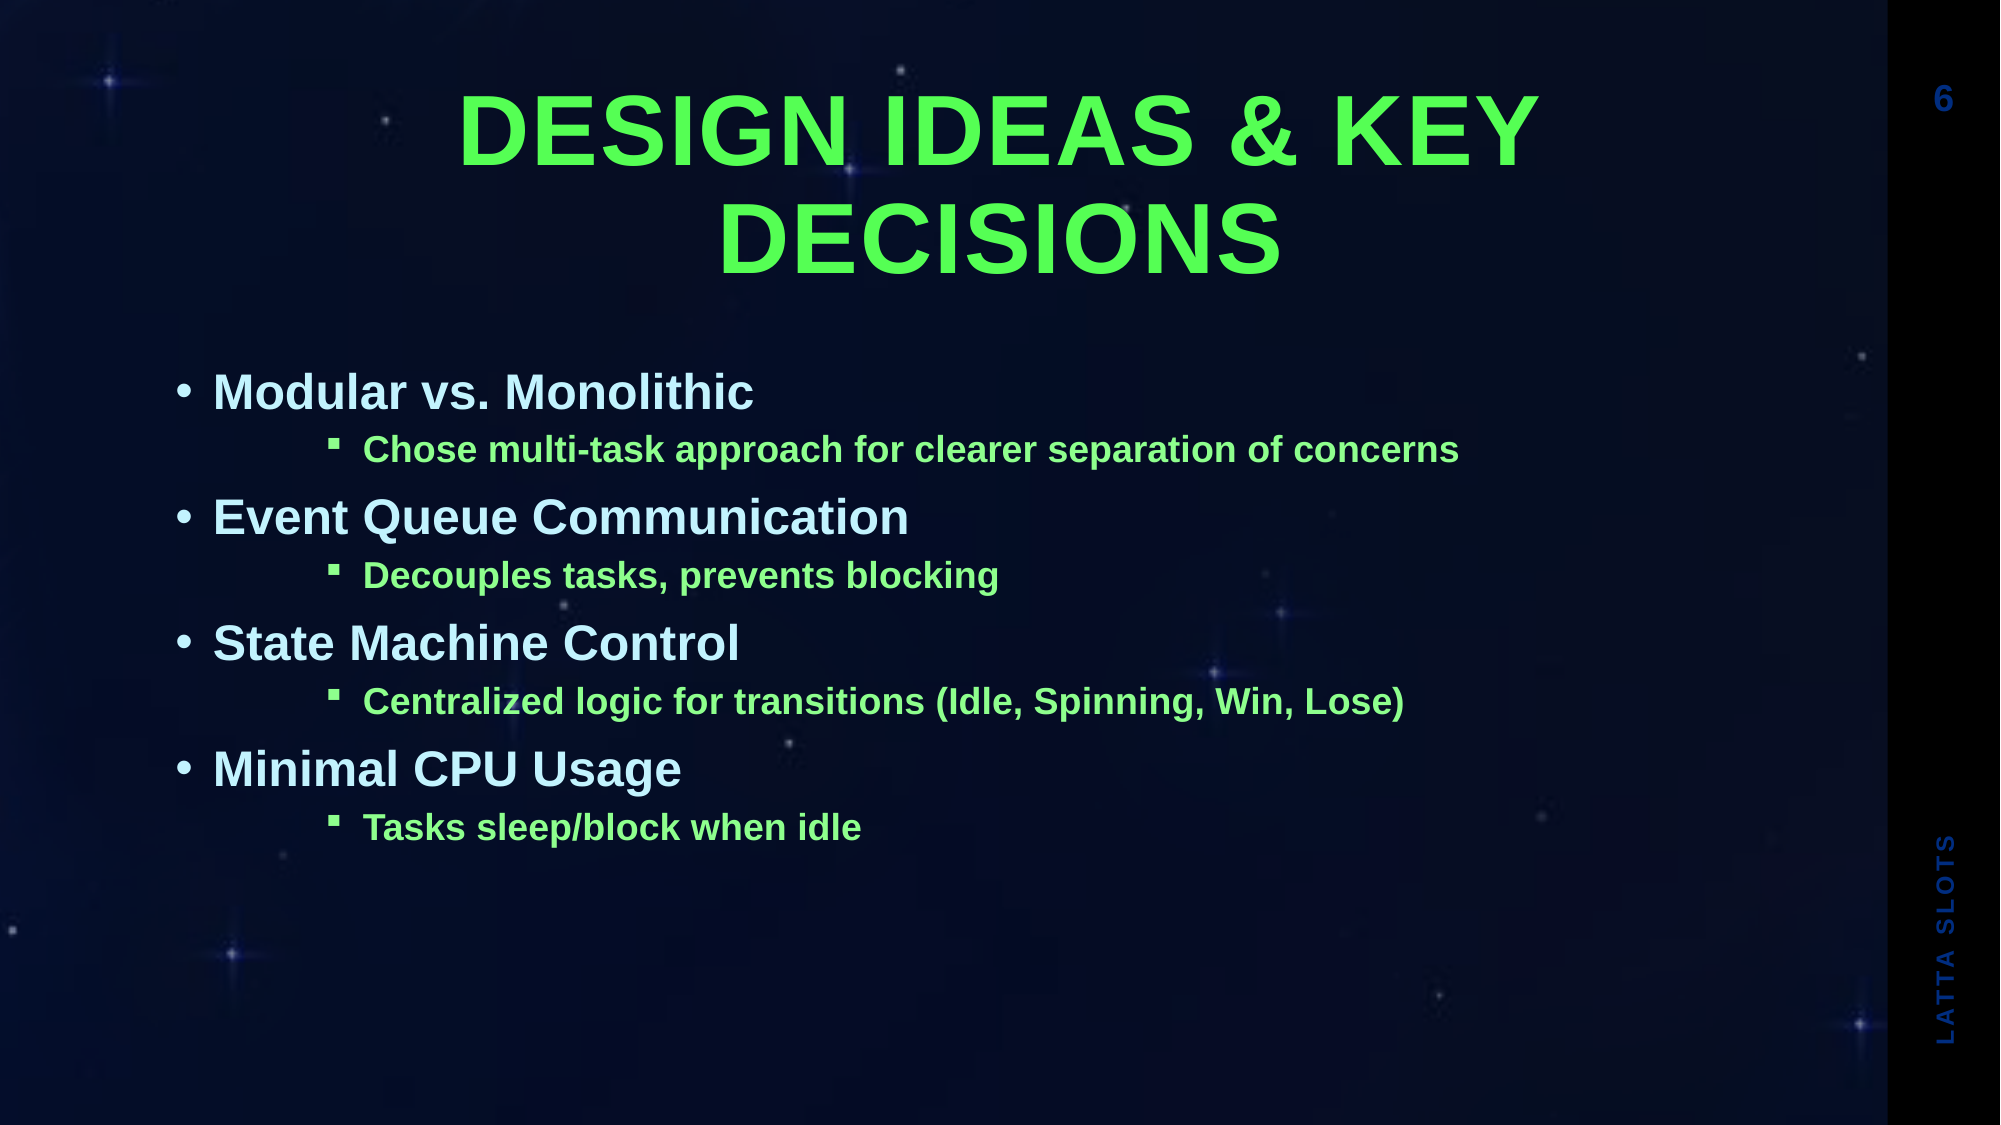

6
# Design ideas & key decisions
Modular vs. Monolithic
Chose multi-task approach for clearer separation of concerns
Event Queue Communication
Decouples tasks, prevents blocking
State Machine Control
Centralized logic for transitions (Idle, Spinning, Win, Lose)
Minimal CPU Usage
Tasks sleep/block when idle
Latta slots